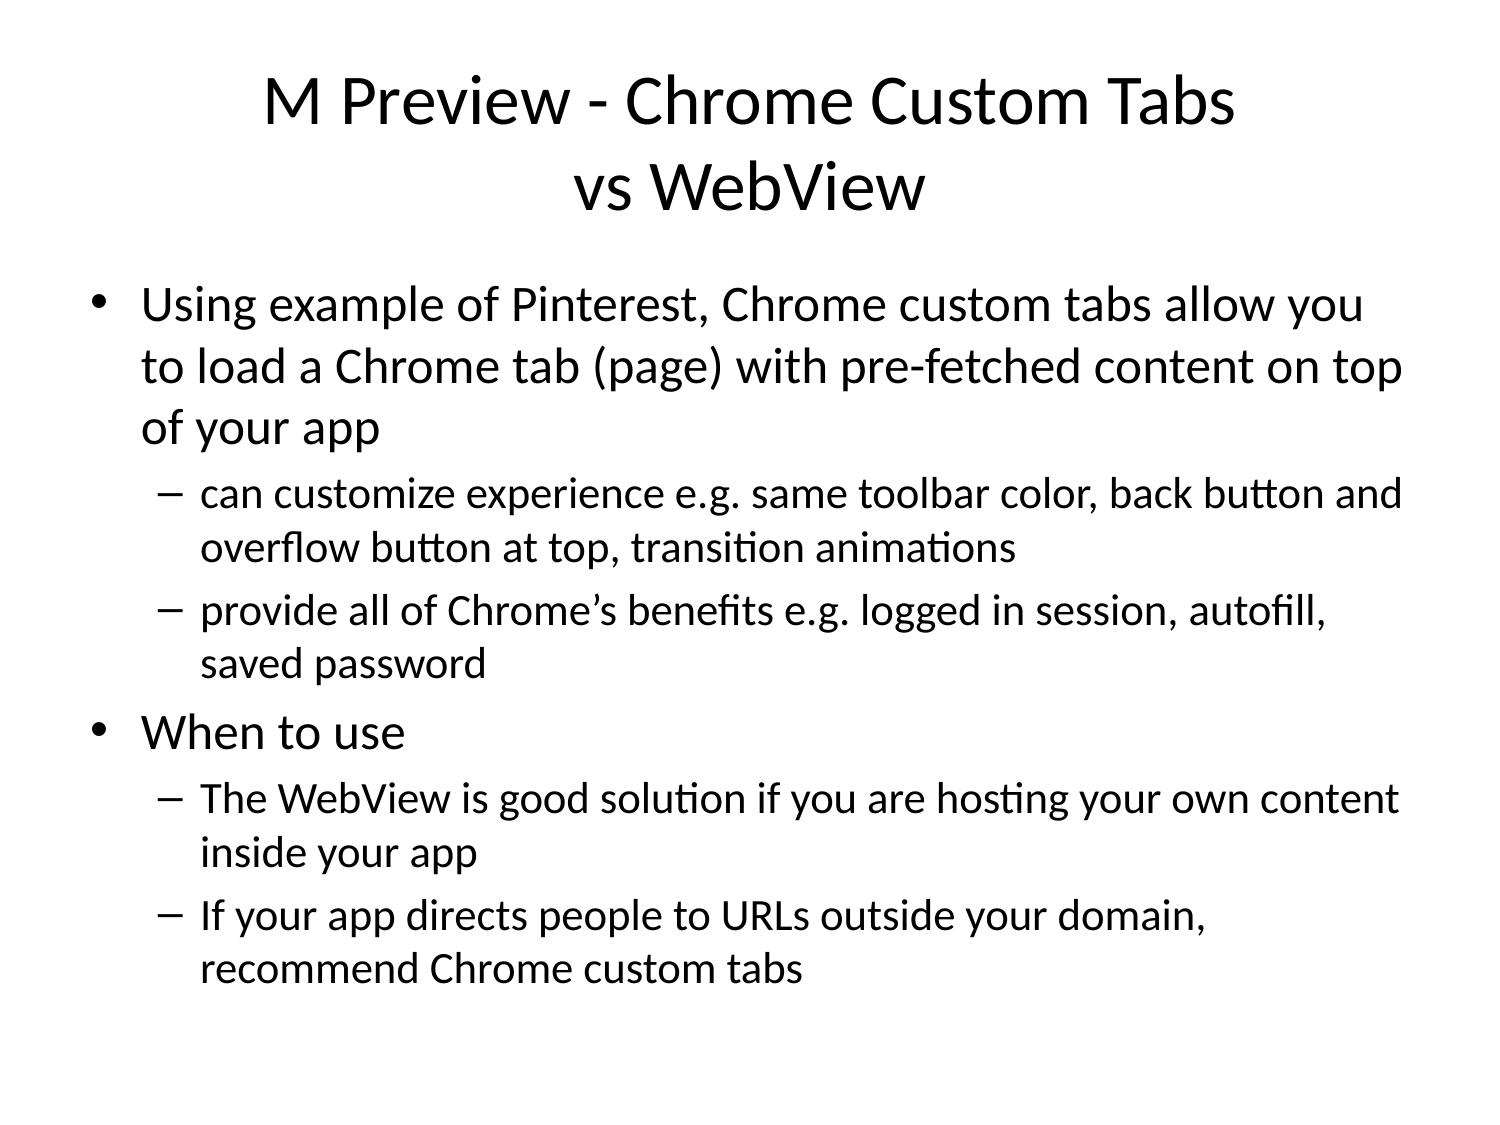

# M Preview - Chrome Custom Tabs vs WebView
Using example of Pinterest, Chrome custom tabs allow you to load a Chrome tab (page) with pre-fetched content on top of your app
can customize experience e.g. same toolbar color, back button and overflow button at top, transition animations
provide all of Chrome’s benefits e.g. logged in session, autofill, saved password
When to use
The WebView is good solution if you are hosting your own content inside your app
If your app directs people to URLs outside your domain, recommend Chrome custom tabs